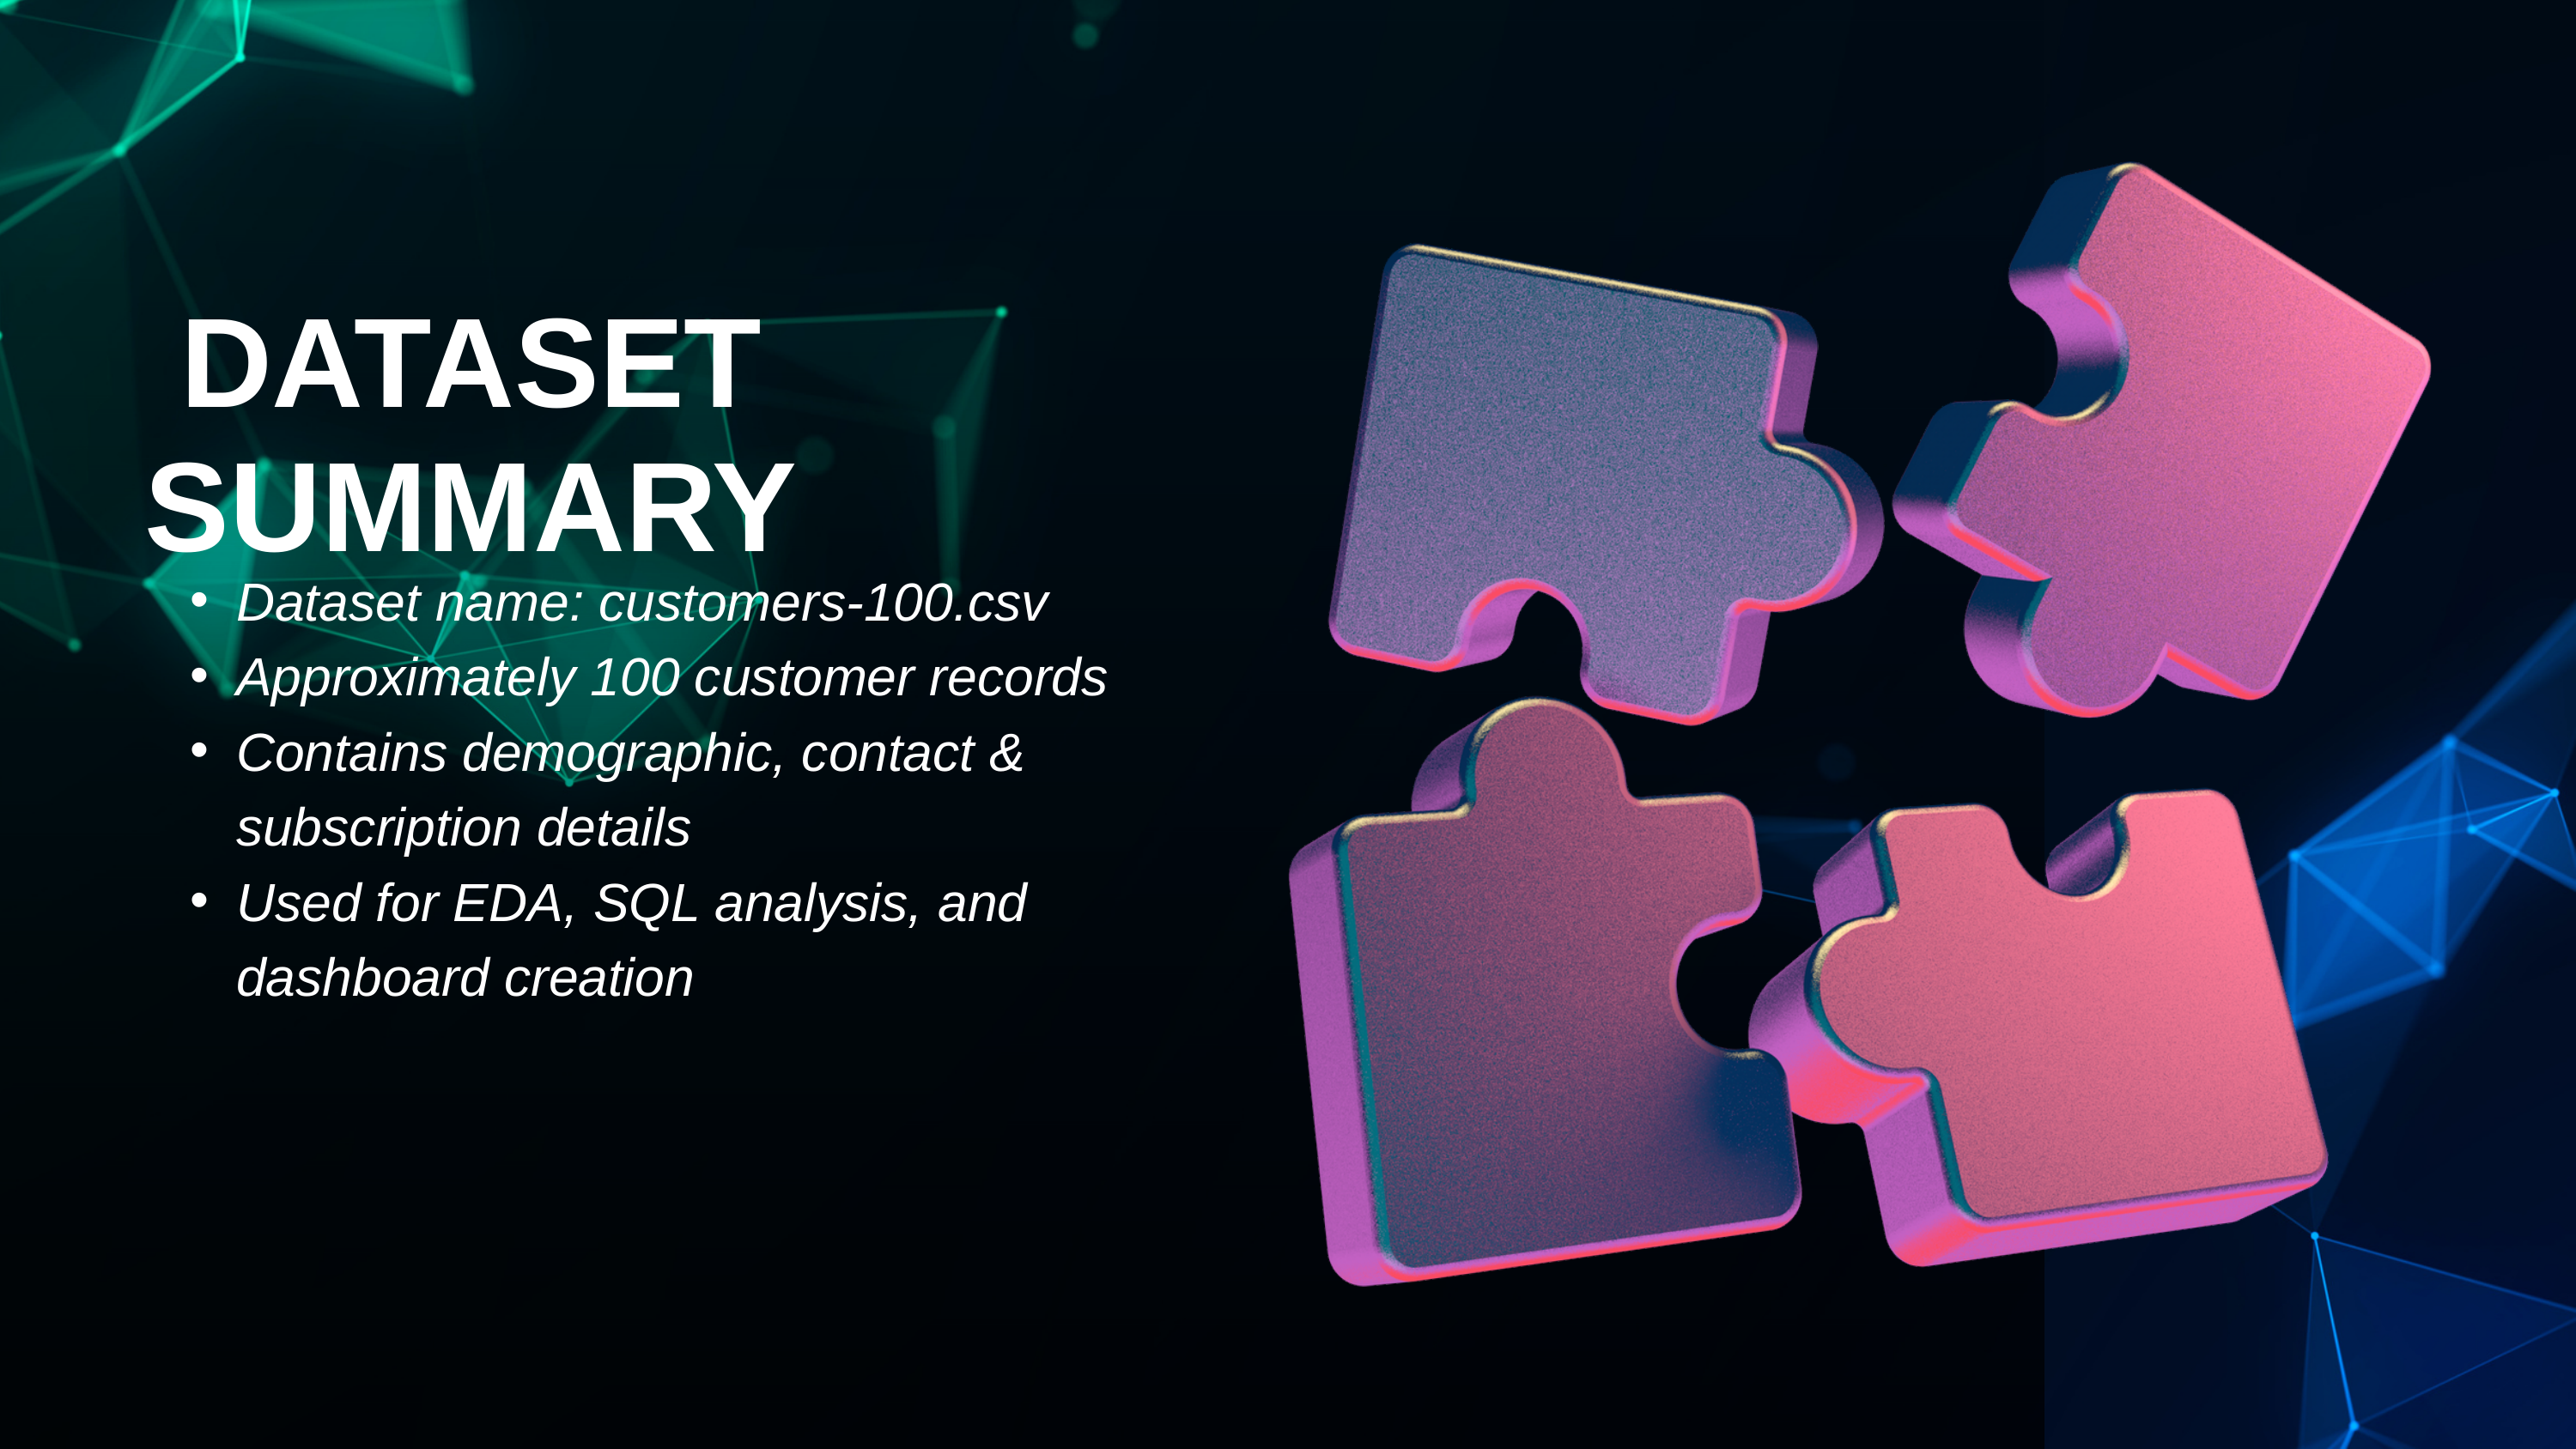

DATASET SUMMARY
Dataset name: customers-100.csv
Approximately 100 customer records
Contains demographic, contact & subscription details
Used for EDA, SQL analysis, and dashboard creation